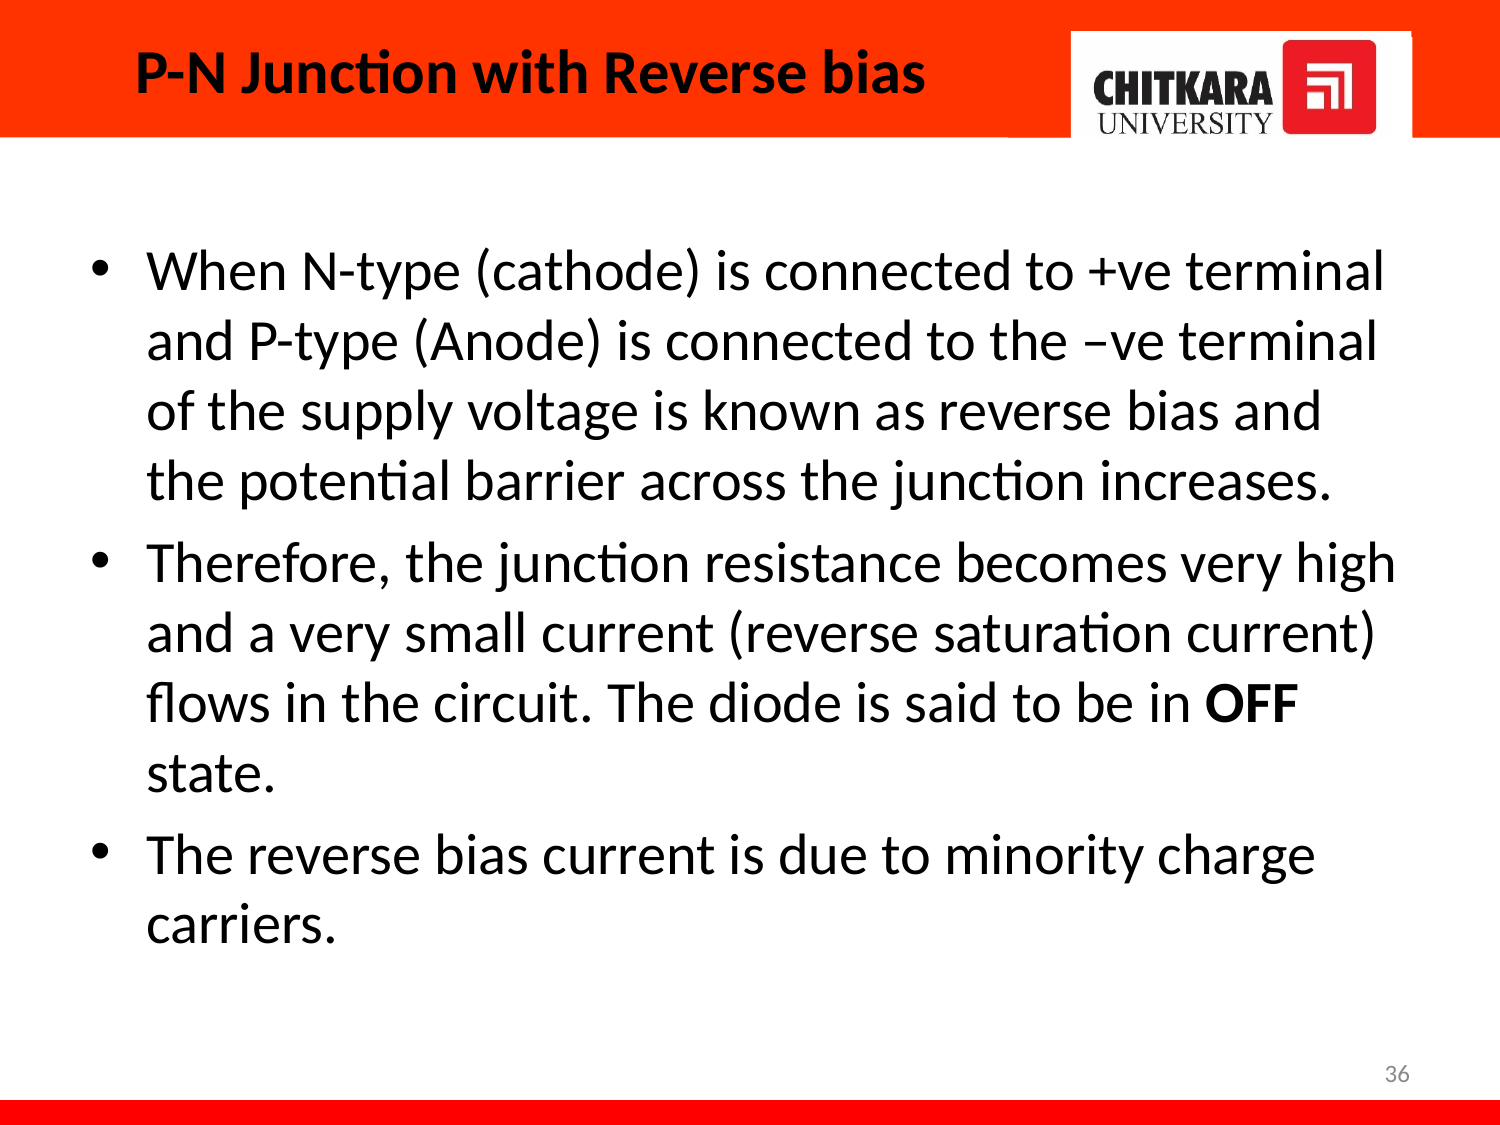

# P-N Junction with Reverse bias
When N-type (cathode) is connected to +ve terminal and P-type (Anode) is connected to the –ve terminal of the supply voltage is known as reverse bias and the potential barrier across the junction increases.
Therefore, the junction resistance becomes very high and a very small current (reverse saturation current) flows in the circuit. The diode is said to be in OFF state.
The reverse bias current is due to minority charge carriers.

36